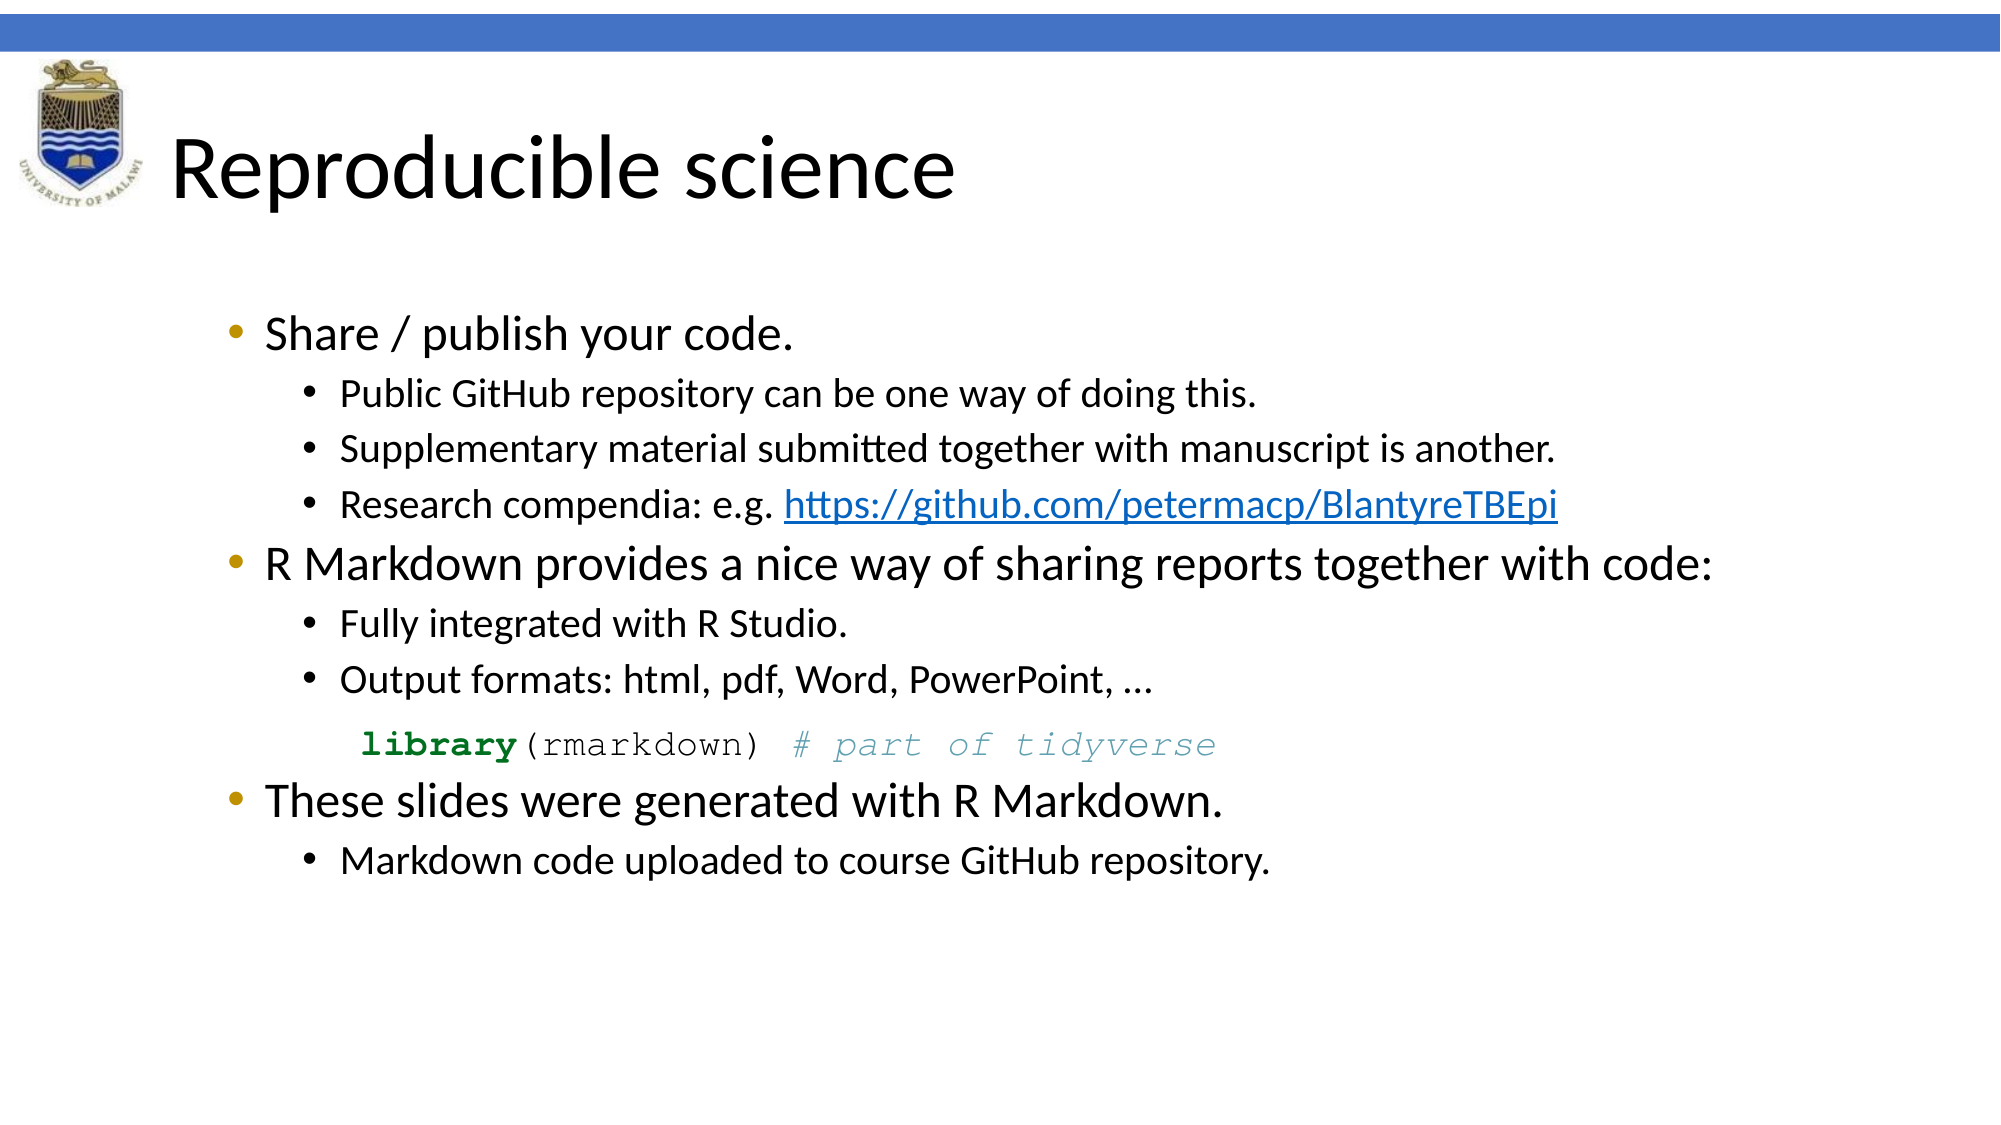

# Reproducible science
Share / publish your code.
Public GitHub repository can be one way of doing this.
Supplementary material submitted together with manuscript is another.
Research compendia: e.g. https://github.com/petermacp/BlantyreTBEpi
R Markdown provides a nice way of sharing reports together with code:
Fully integrated with R Studio.
Output formats: html, pdf, Word, PowerPoint, …
library(rmarkdown) # part of tidyverse
These slides were generated with R Markdown.
Markdown code uploaded to course GitHub repository.